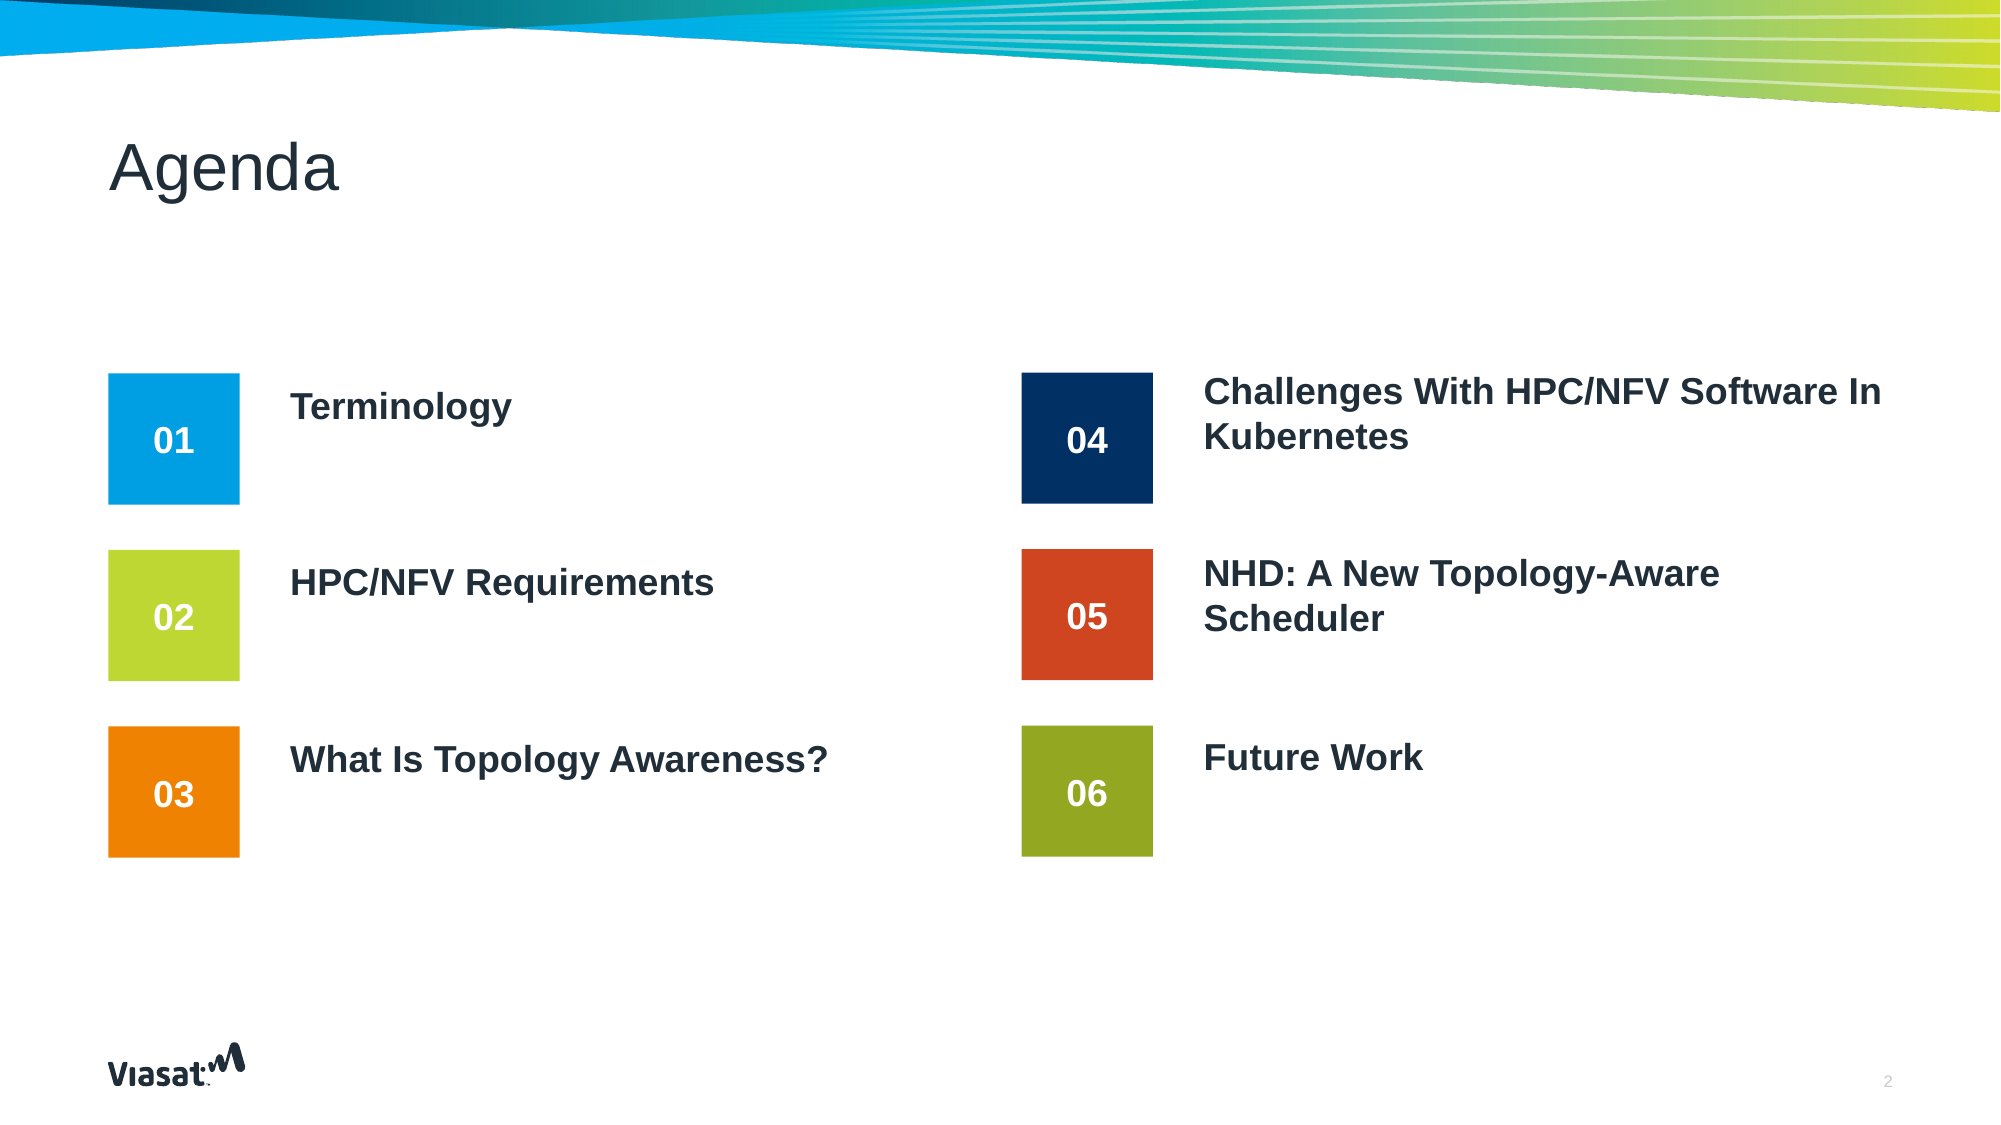

# Agenda
Challenges With HPC/NFV Software In Kubernetes
04
01
Terminology
NHD: A New Topology-Aware Scheduler
HPC/NFV Requirements
05
02
Future Work
06
03
What Is Topology Awareness?
2